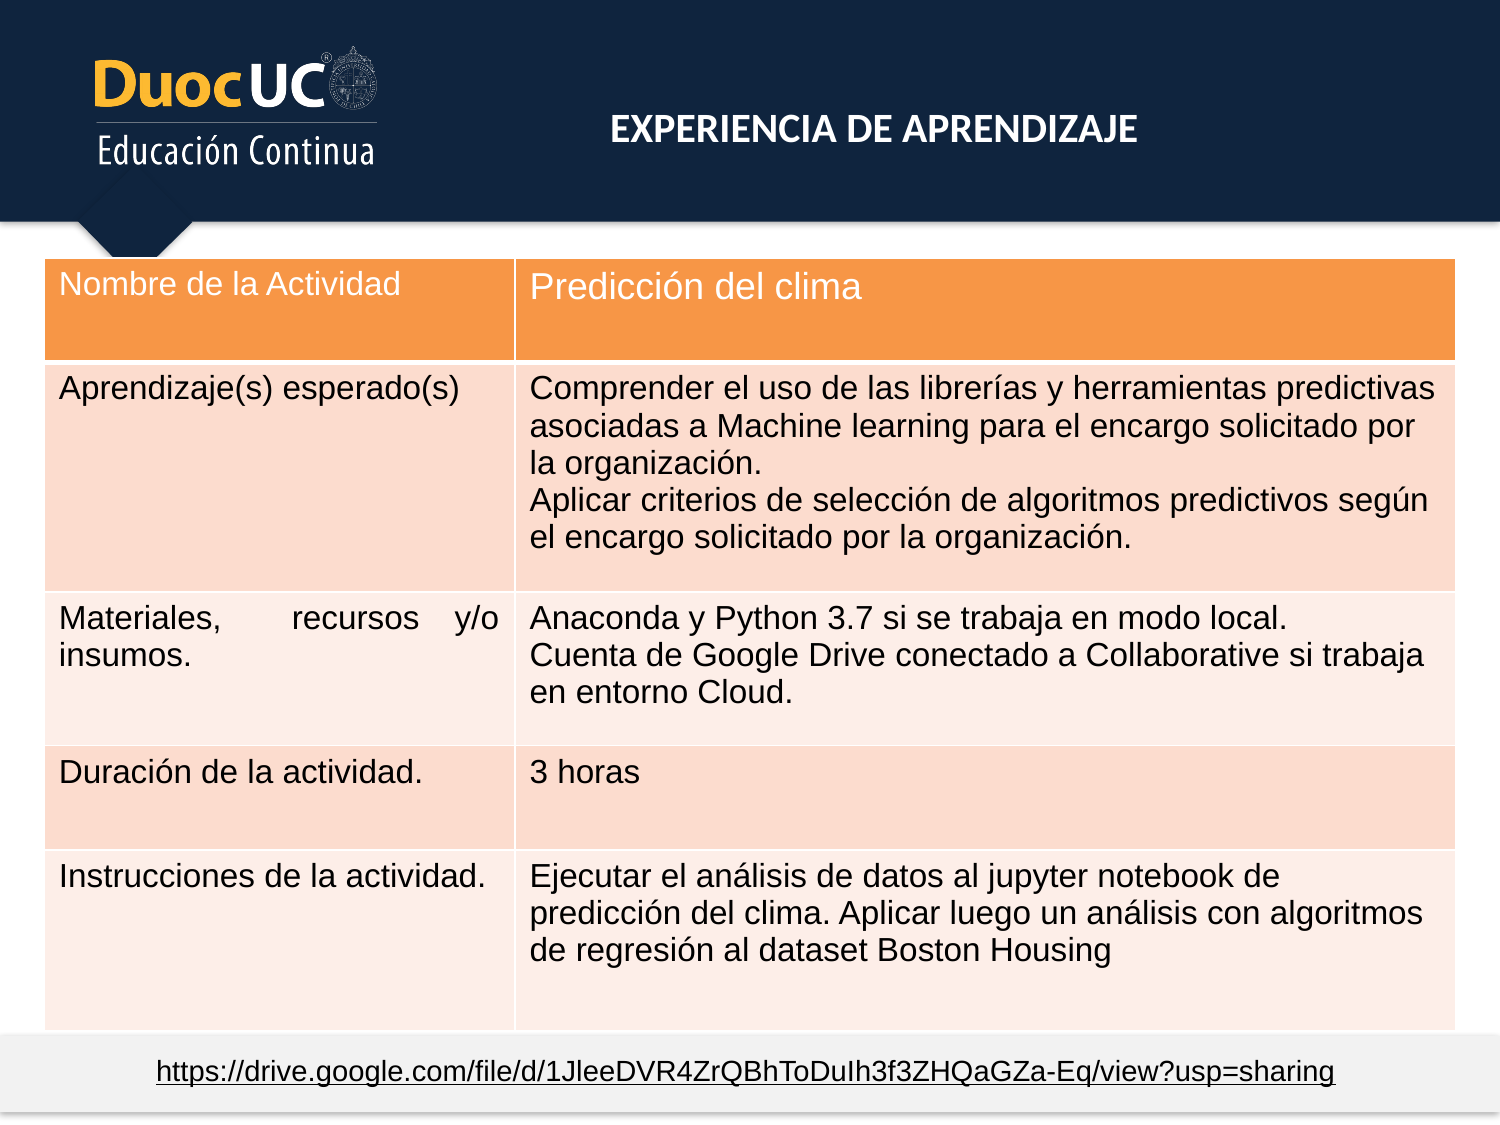

EXPERIENCIA DE APRENDIZAJE
| Nombre de la Actividad | Predicción del clima |
| --- | --- |
| Aprendizaje(s) esperado(s) | Comprender el uso de las librerías y herramientas predictivas asociadas a Machine learning para el encargo solicitado por la organización. Aplicar criterios de selección de algoritmos predictivos según el encargo solicitado por la organización. |
| Materiales, recursos y/o insumos. | Anaconda y Python 3.7 si se trabaja en modo local. Cuenta de Google Drive conectado a Collaborative si trabaja en entorno Cloud. |
| Duración de la actividad. | 3 horas |
| Instrucciones de la actividad. | Ejecutar el análisis de datos al jupyter notebook de predicción del clima. Aplicar luego un análisis con algoritmos de regresión al dataset Boston Housing |
https://drive.google.com/file/d/1JleeDVR4ZrQBhToDuIh3f3ZHQaGZa-Eq/view?usp=sharing